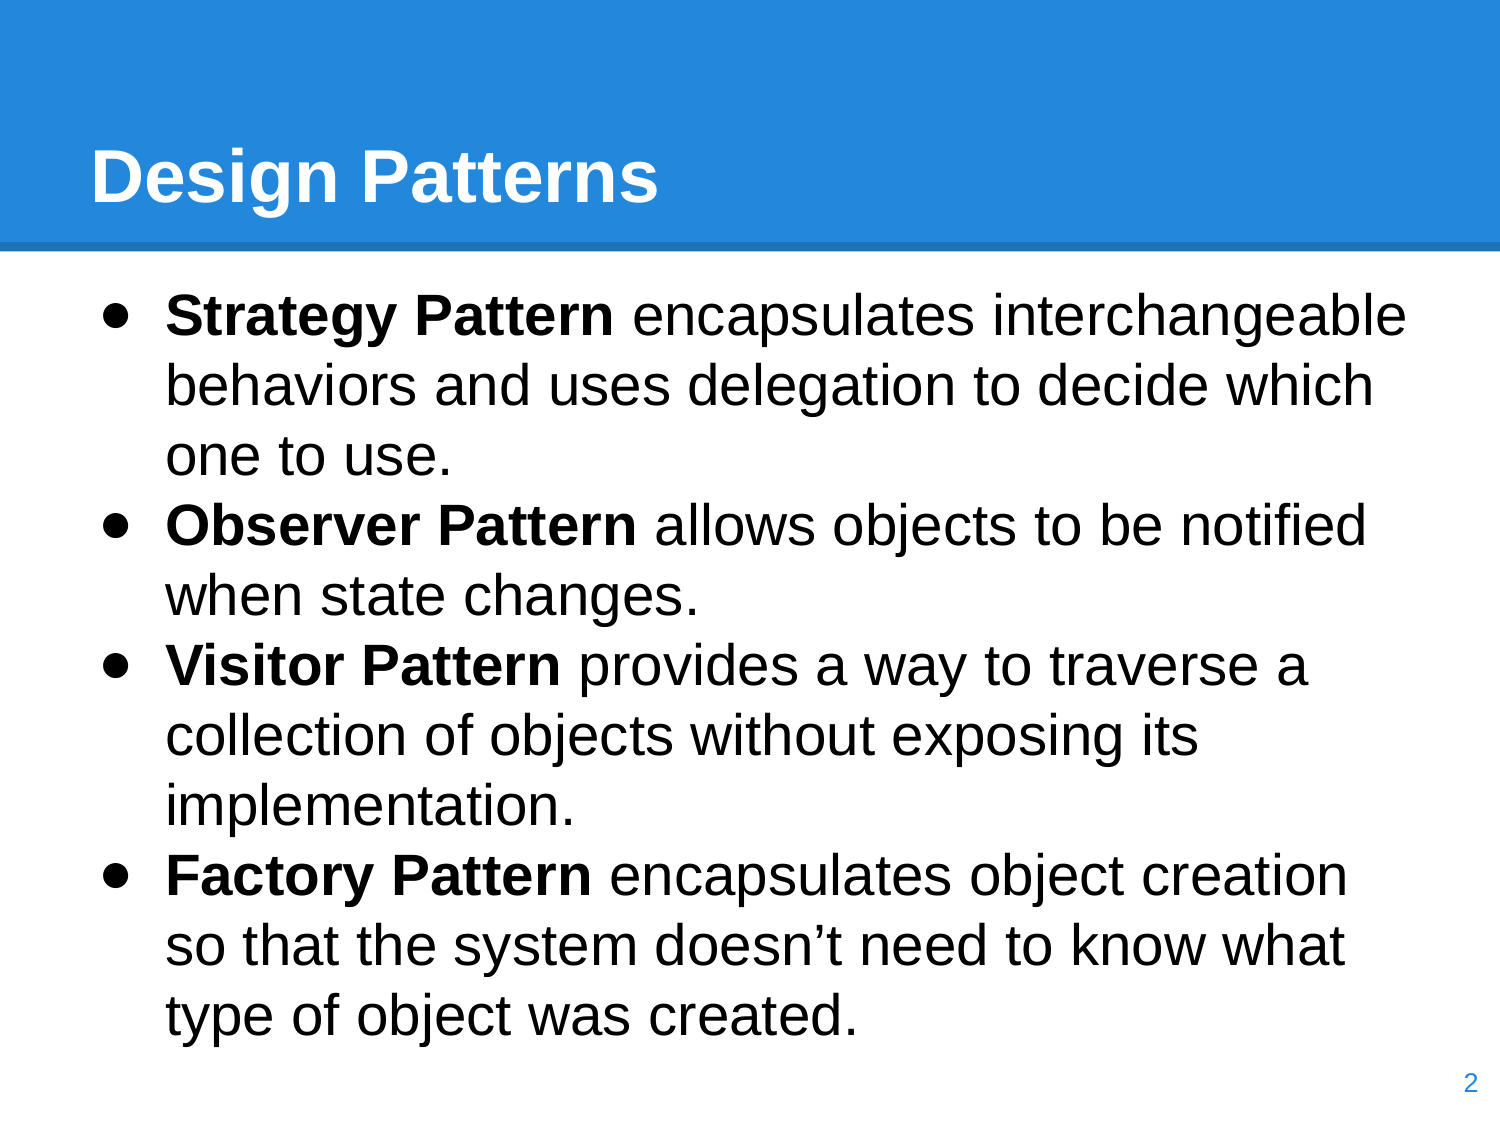

# Design Patterns
Strategy Pattern encapsulates interchangeable behaviors and uses delegation to decide which one to use.
Observer Pattern allows objects to be notified when state changes.
Visitor Pattern provides a way to traverse a collection of objects without exposing its implementation.
Factory Pattern encapsulates object creation so that the system doesn’t need to know what type of object was created.
2